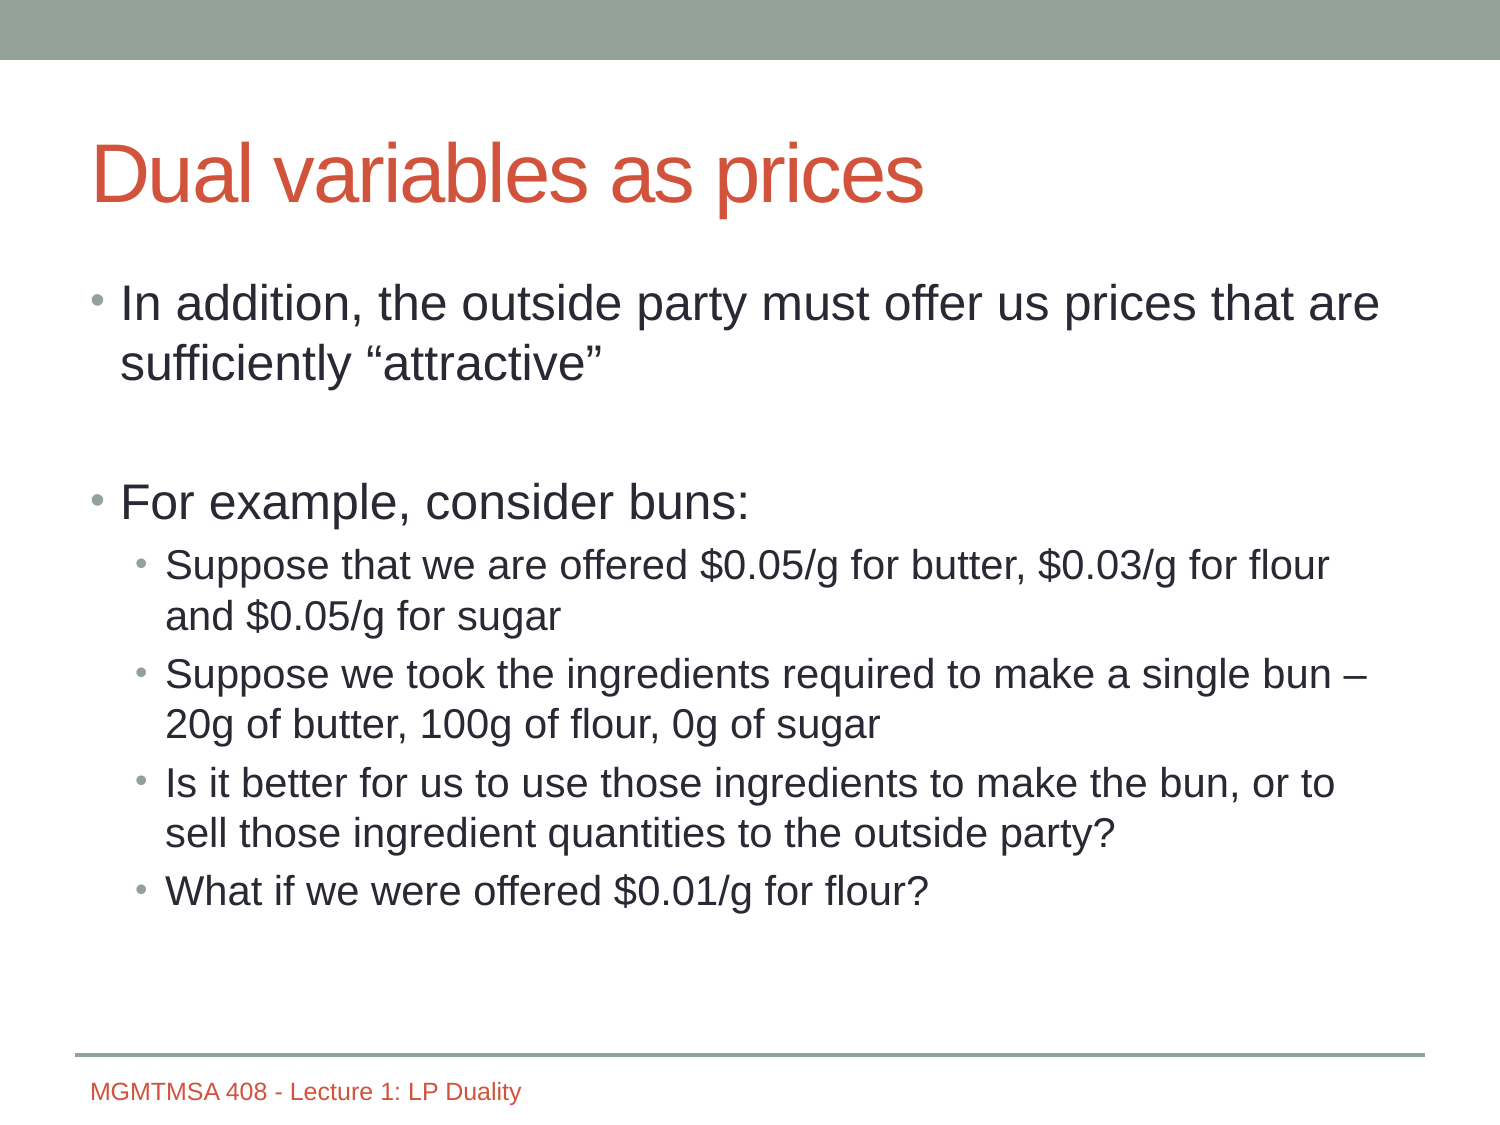

# Dual variables as prices
In addition, the outside party must offer us prices that are sufficiently “attractive”

For example, consider buns:
Suppose that we are offered $0.05/g for butter, $0.03/g for flour and $0.05/g for sugar
Suppose we took the ingredients required to make a single bun – 20g of butter, 100g of flour, 0g of sugar
Is it better for us to use those ingredients to make the bun, or to sell those ingredient quantities to the outside party?
What if we were offered $0.01/g for flour?

MGMTMSA 408 - Lecture 1: LP Duality